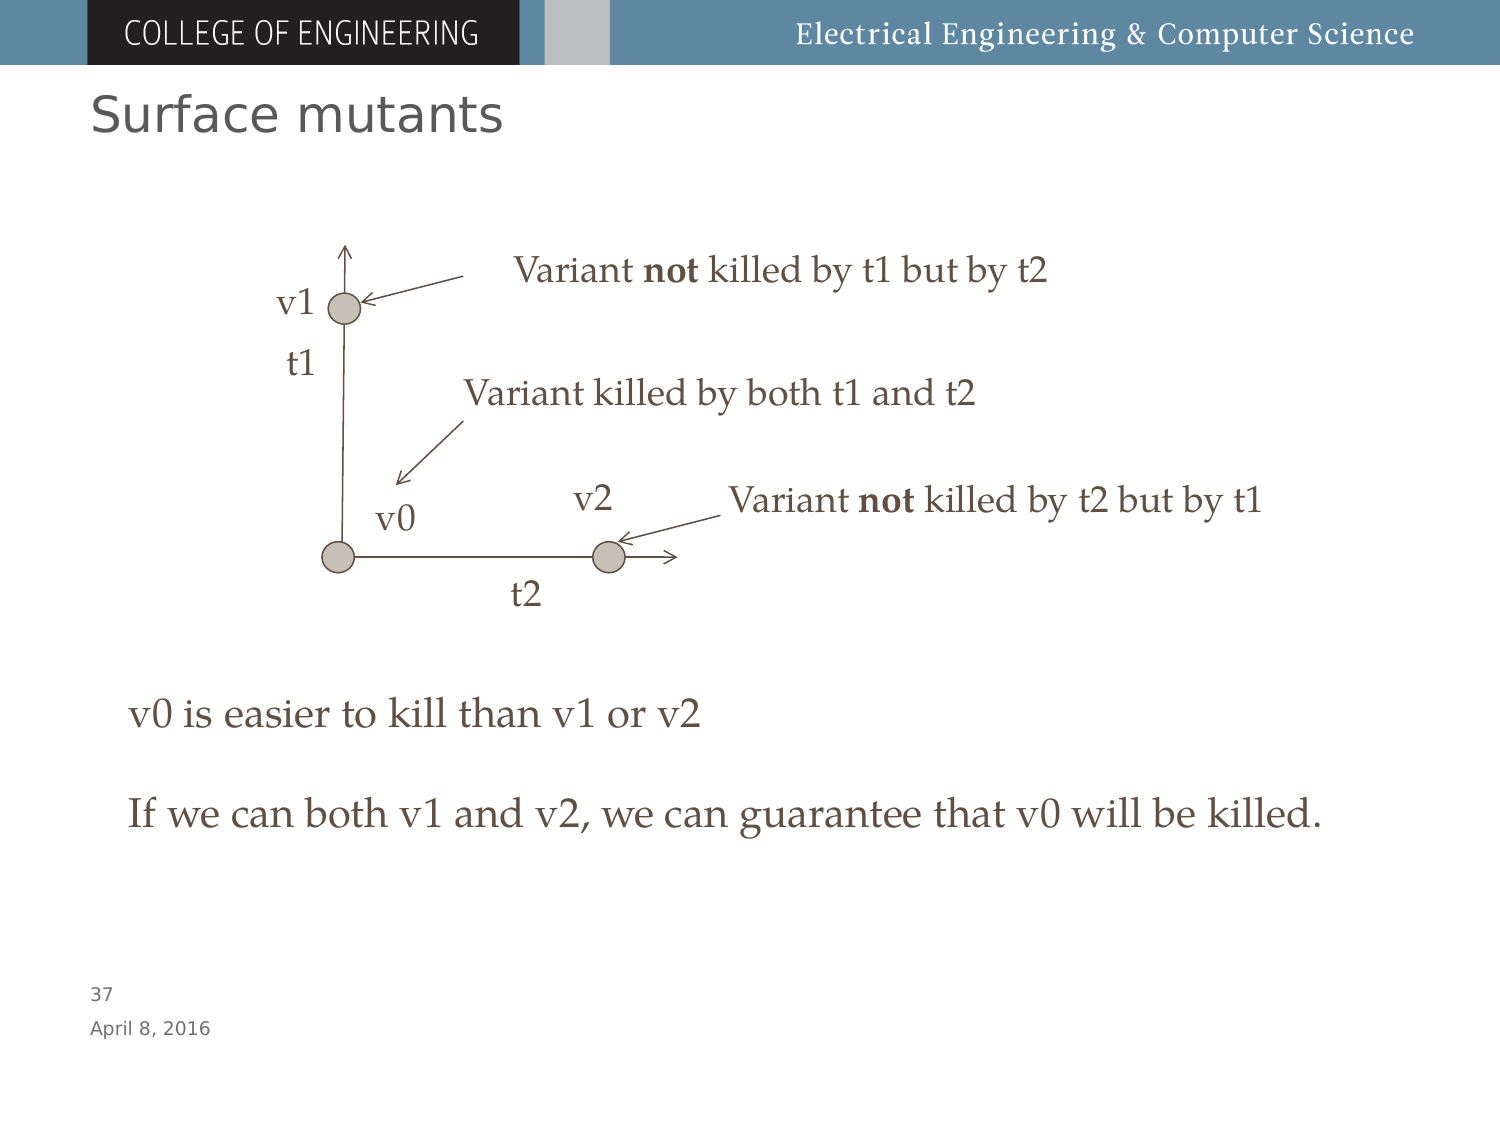

# Surface mutants
Variant not killed by t1 but by t2

t1
Variant killed by both t1 and t2
Variant not killed by t2 but by t1

t2
v1
v2
v0
v0 is easier to kill than v1 or v2

If we can both v1 and v2, we can guarantee that v0 will be killed.
37
April 8, 2016